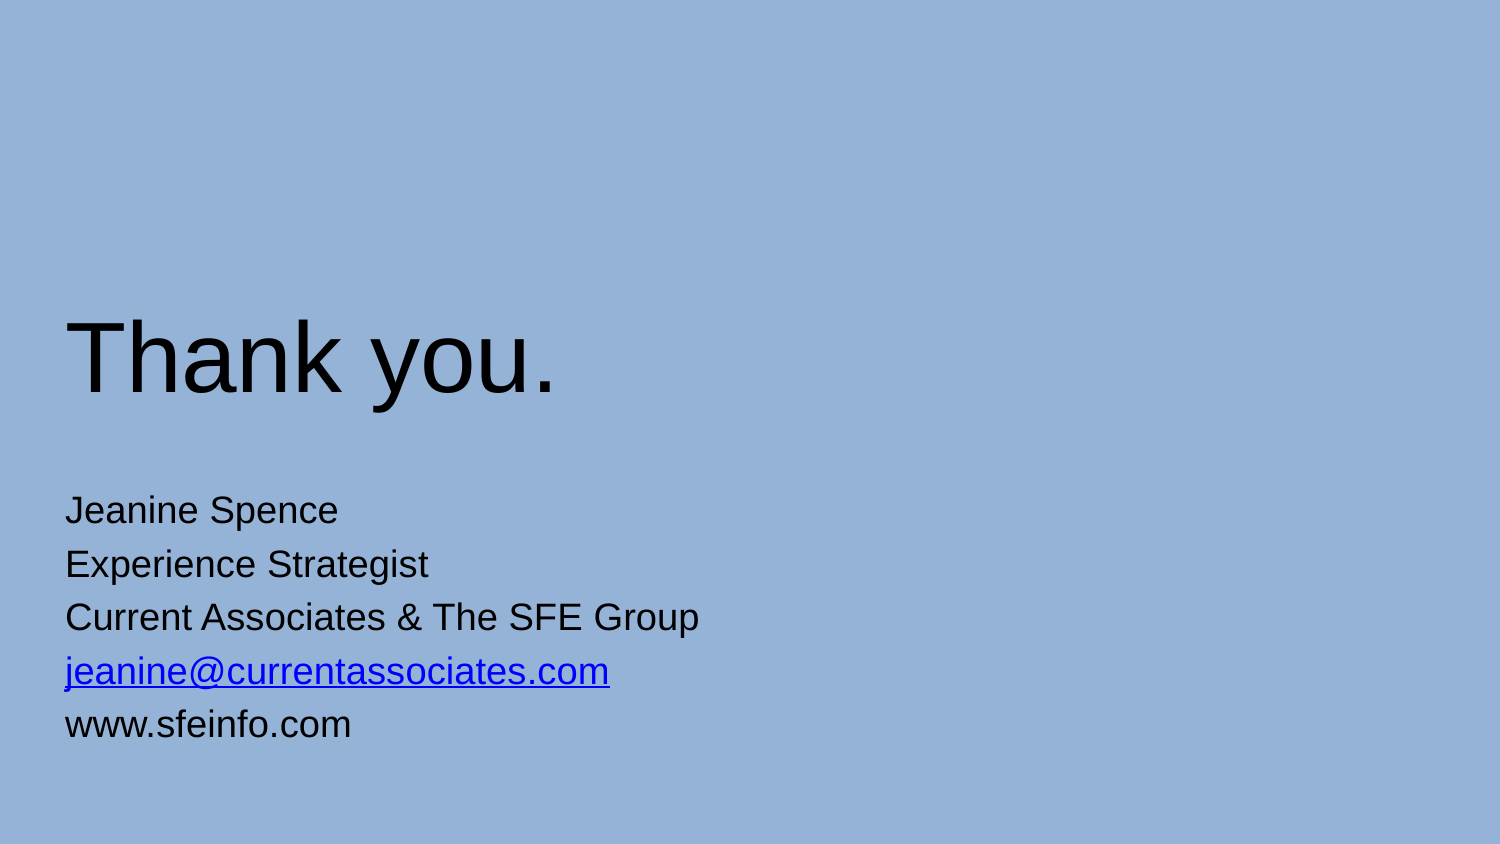

# Thank you.
Jeanine Spence
Experience Strategist
Current Associates & The SFE Group
jeanine@currentassociates.com
www.sfeinfo.com